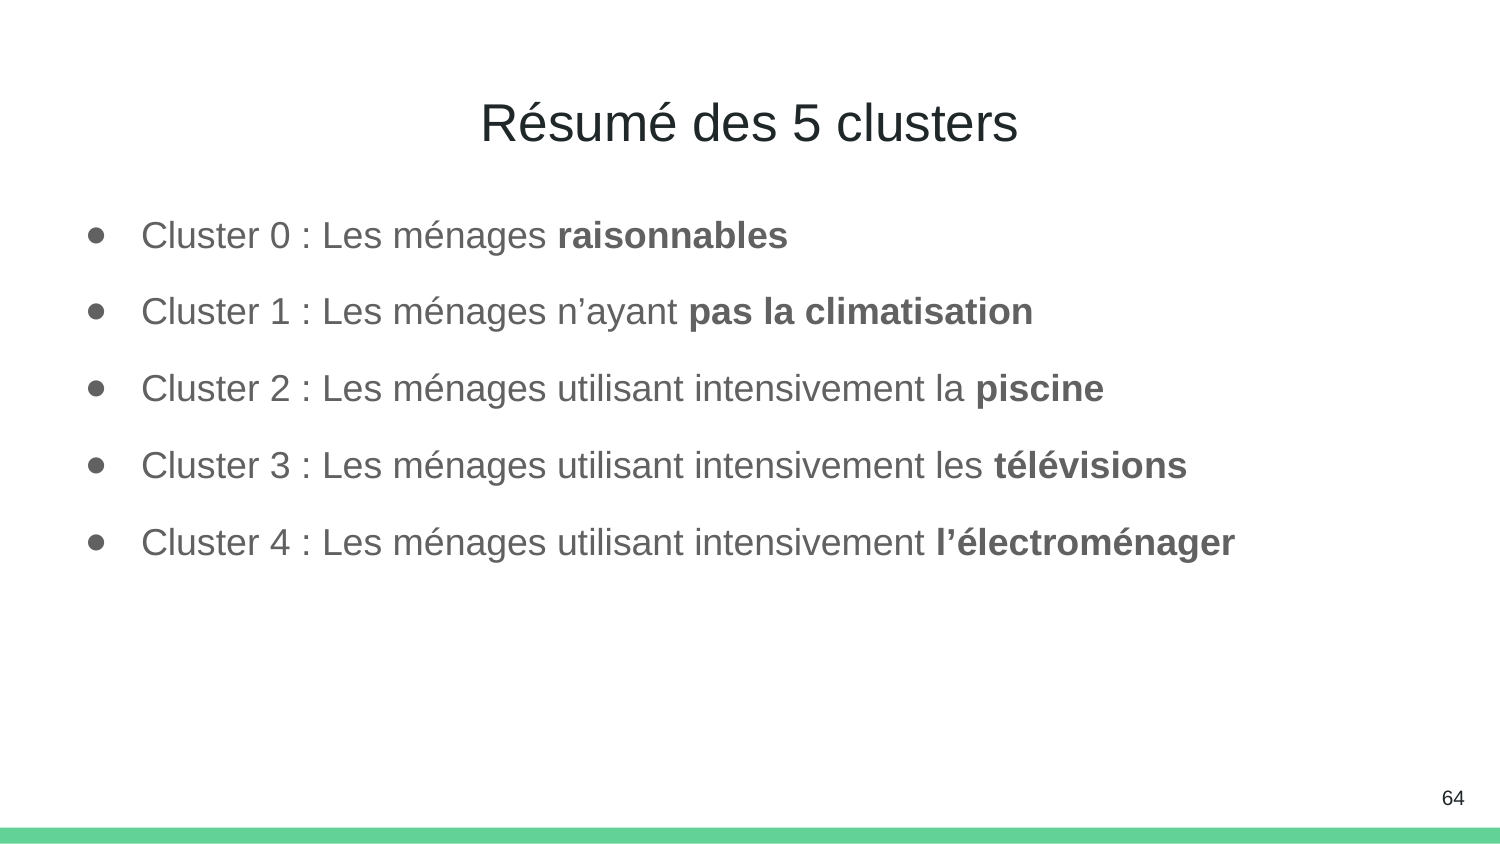

# Résumé des 5 clusters
Cluster 0 : Les ménages raisonnables
Cluster 1 : Les ménages n’ayant pas la climatisation
Cluster 2 : Les ménages utilisant intensivement la piscine
Cluster 3 : Les ménages utilisant intensivement les télévisions
Cluster 4 : Les ménages utilisant intensivement l’électroménager
64